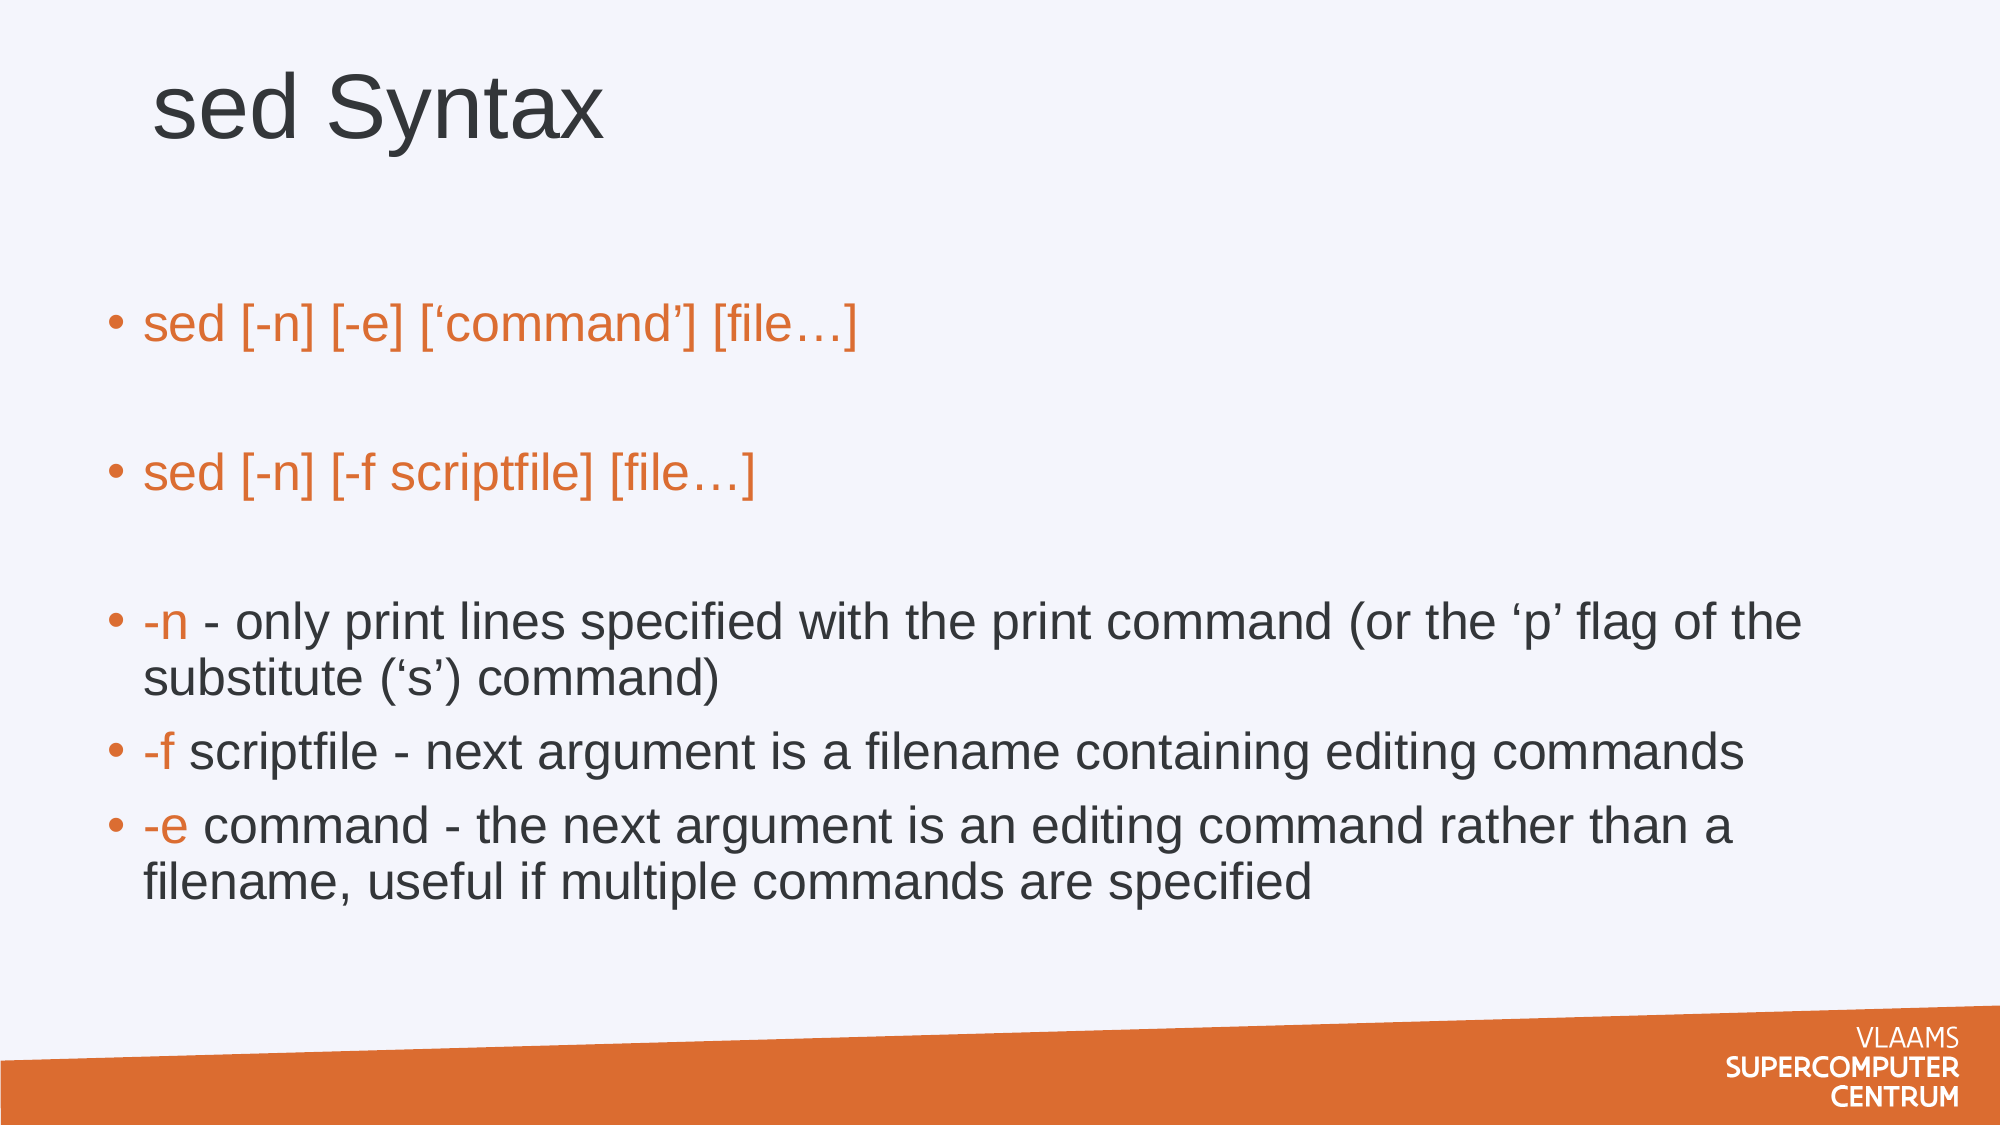

# sed Syntax

sed [-n] [-e] [‘command’] [file…]

sed [-n] [-f scriptfile] [file…]

-n - only print lines specified with the print command (or the ‘p’ flag of the substitute (‘s’) command)
-f scriptfile - next argument is a filename containing editing commands
-e command - the next argument is an editing command rather than a filename, useful if multiple commands are specified